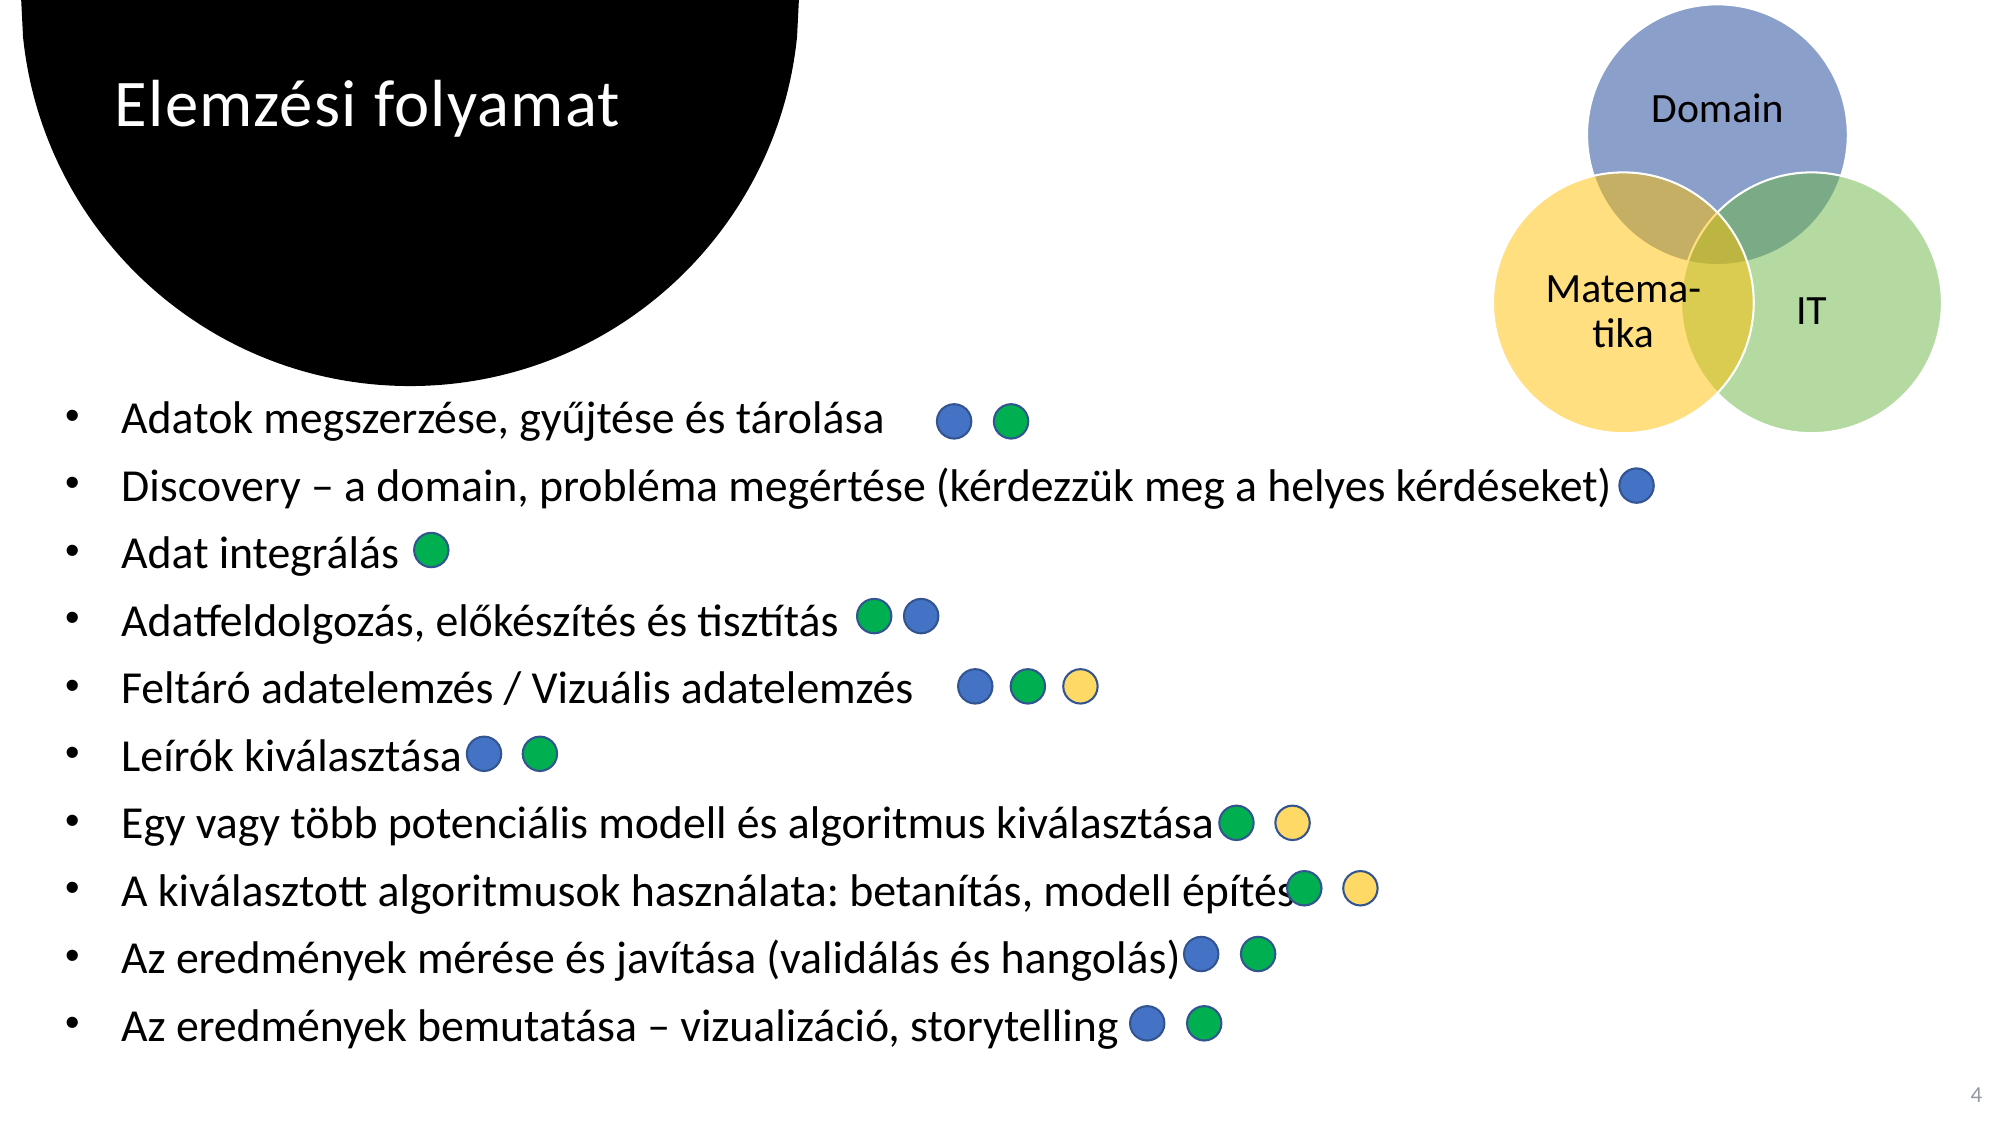

# Elemzési folyamat
Domain
IT
Matema-tika
Adatok megszerzése, gyűjtése és tárolása
Discovery – a domain, probléma megértése (kérdezzük meg a helyes kérdéseket)
Adat integrálás
Adatfeldolgozás, előkészítés és tisztítás
Feltáró adatelemzés / Vizuális adatelemzés
Leírók kiválasztása
Egy vagy több potenciális modell és algoritmus kiválasztása
A kiválasztott algoritmusok használata: betanítás, modell építés
Az eredmények mérése és javítása (validálás és hangolás)
Az eredmények bemutatása – vizualizáció, storytelling

4